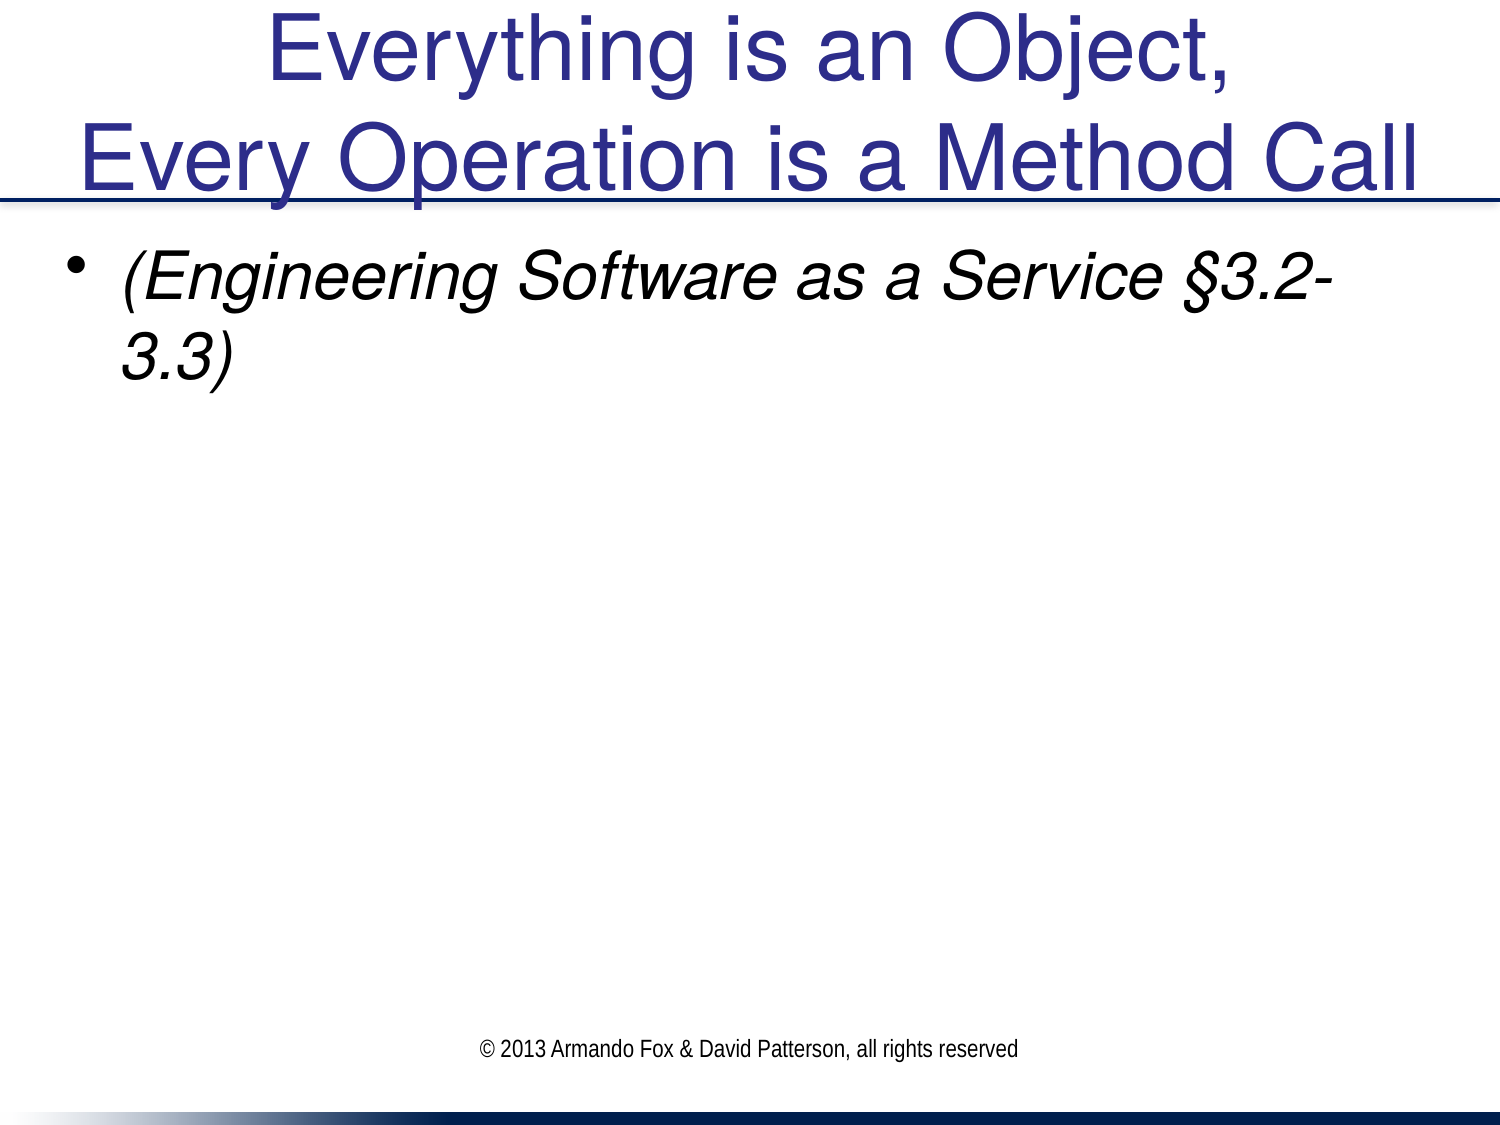

# Everything is an Object, Every Operation is a Method Call
(Engineering Software as a Service §3.2-3.3)
© 2013 Armando Fox & David Patterson, all rights reserved